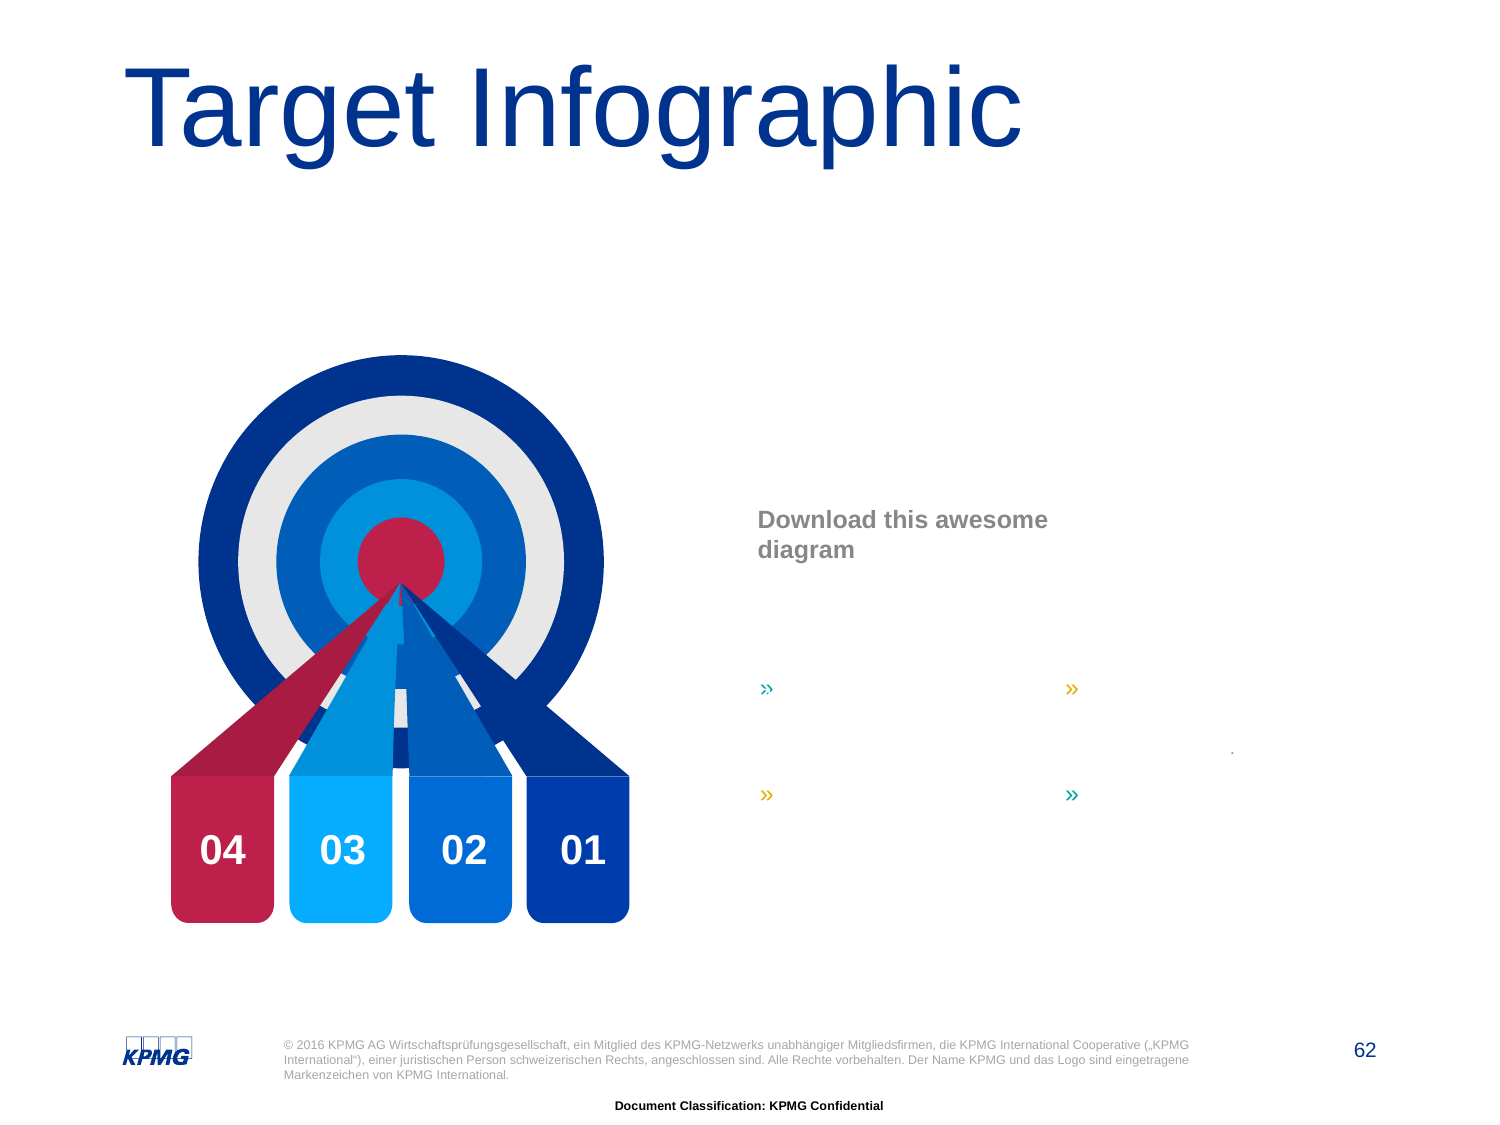

# Target Infographic

Download this awesome diagram
Capture your audience’s attention. Download this  awesome diagram. Bring your presentation to life. All images are 100% editable in PowerPoint. Your text goes here. Capture your audience’s attention. Download this  awesome diagram. Bring your presentation to life. All images are 100% editable in PowerPoint. Your text goes here.

03
04
02
01
Download this awesome diagram. Bring your presentation to life.
Download this awesome diagram. Bring your presentation to life.
Download this awesome diagram. Bring your presentation to life.
Download this awesome diagram. Bring your presentation to life.